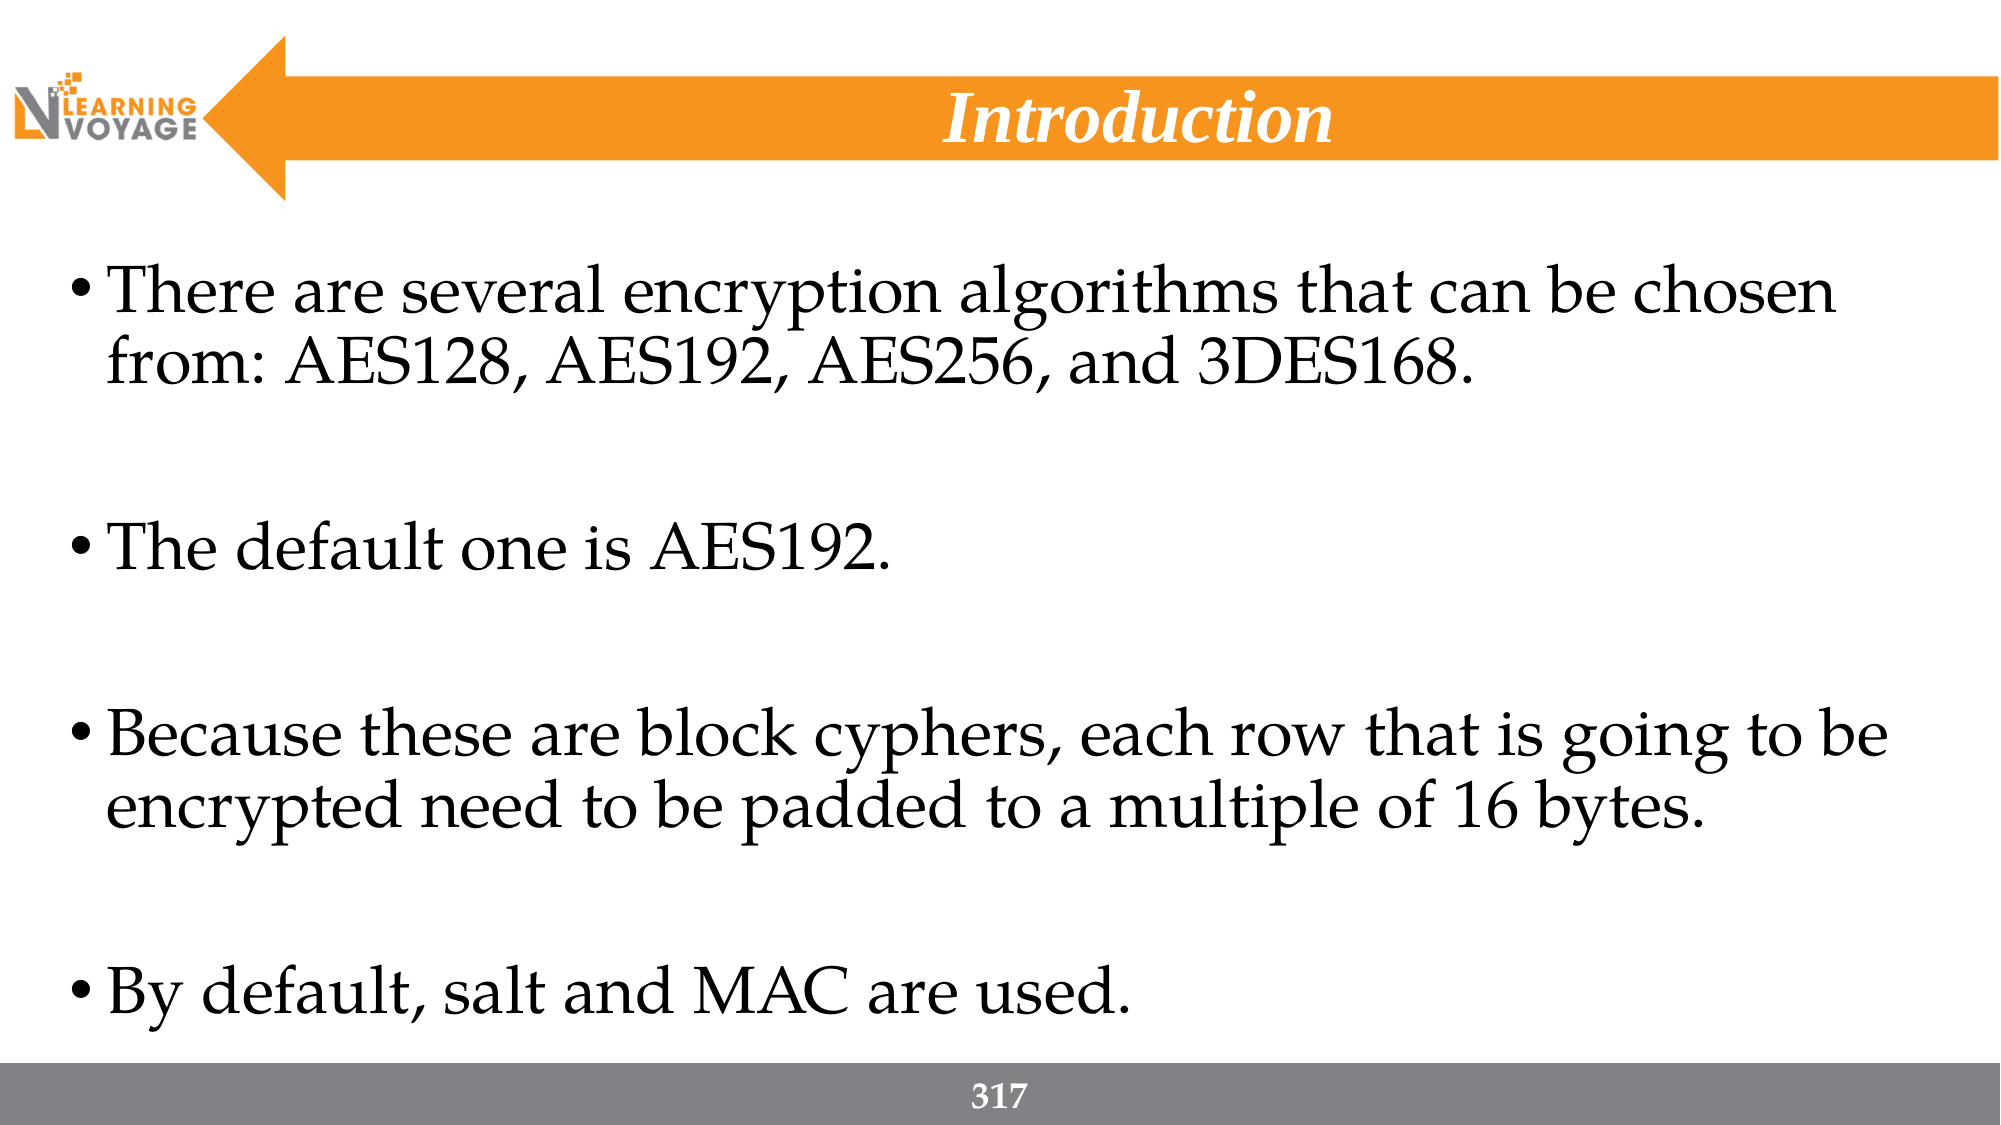

# Introduction
There are several encryption algorithms that can be chosen from: AES128, AES192, AES256, and 3DES168.

The default one is AES192.

Because these are block cyphers, each row that is going to be encrypted need to be padded to a multiple of 16 bytes.

By default, salt and MAC are used.
317